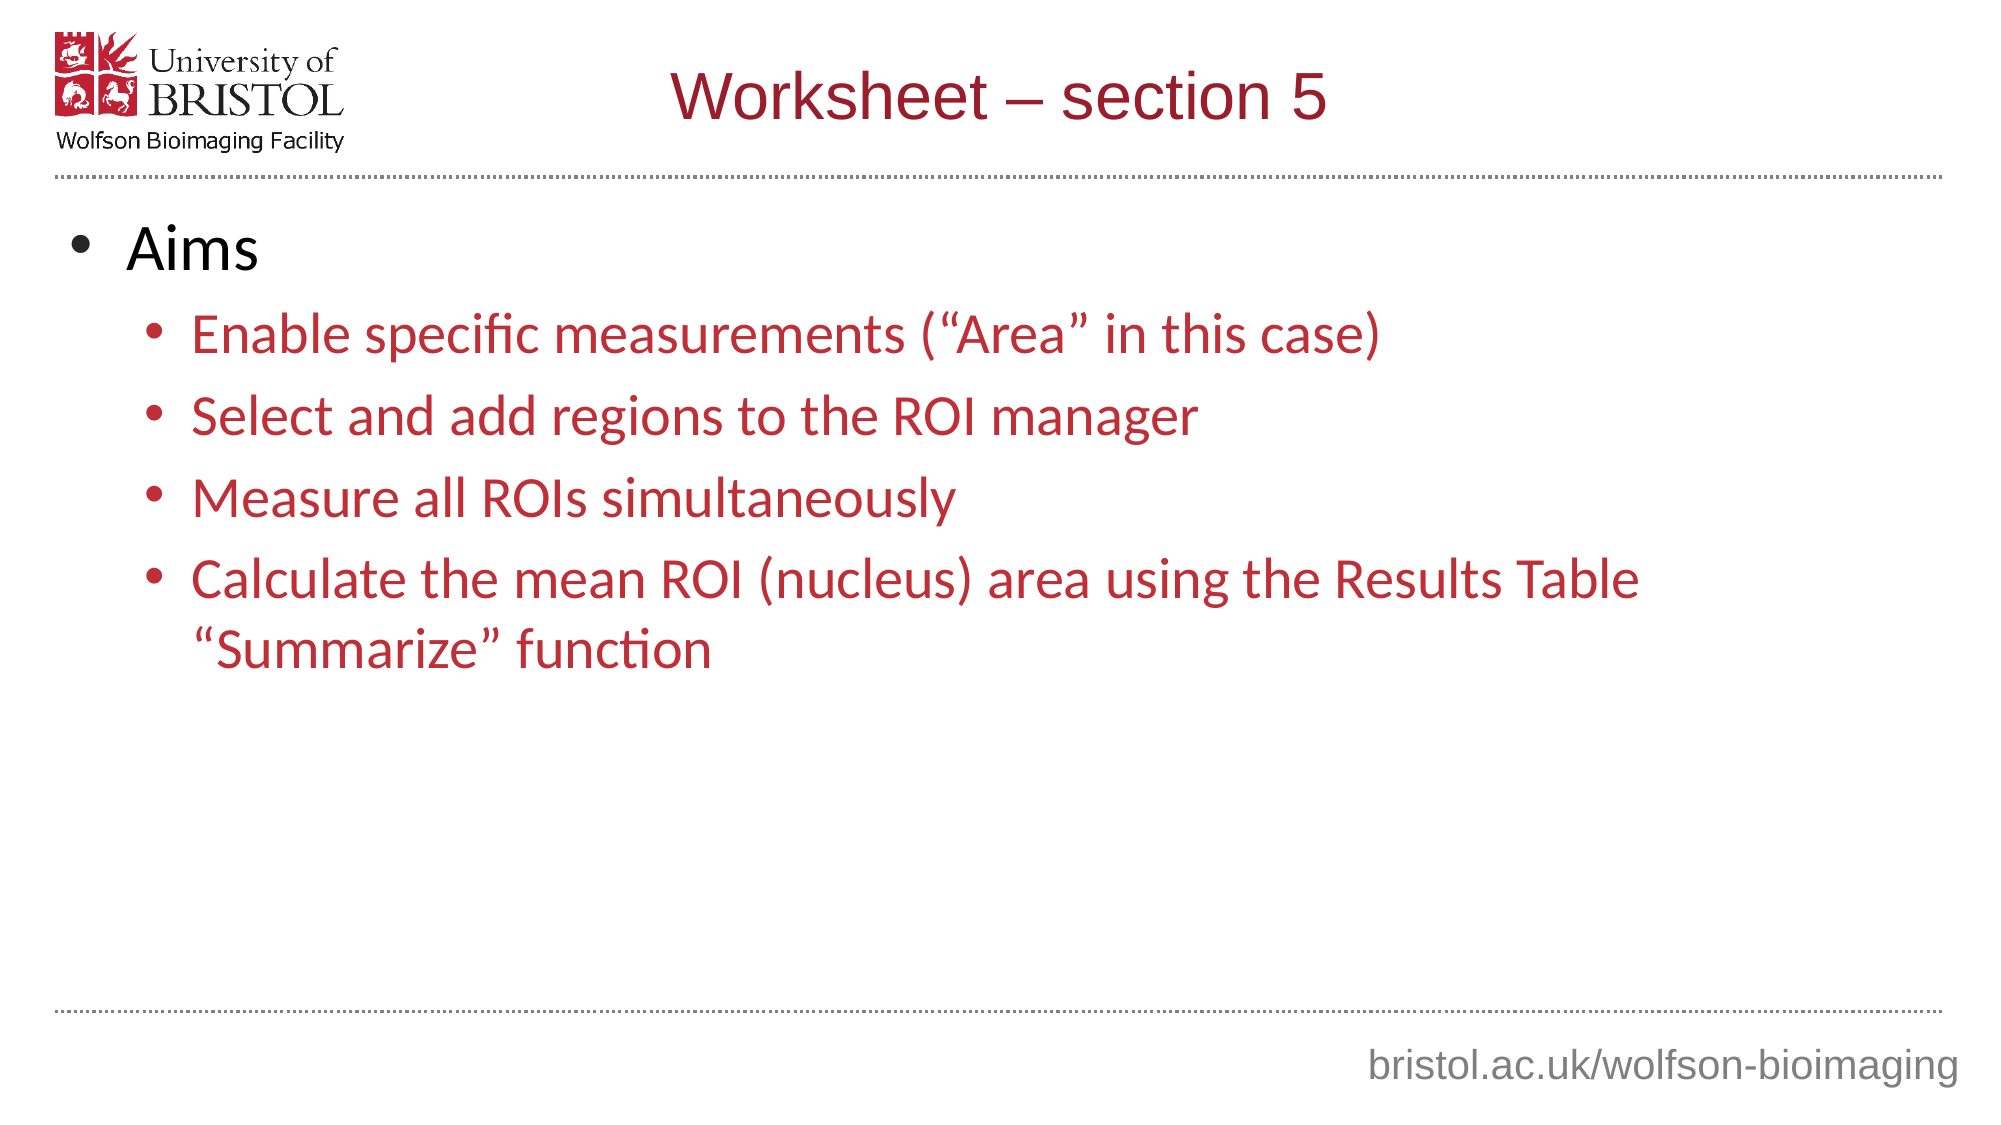

# Worksheet – section 5
Aims
Enable specific measurements (“Area” in this case)
Select and add regions to the ROI manager
Measure all ROIs simultaneously
Calculate the mean ROI (nucleus) area using the Results Table “Summarize” function